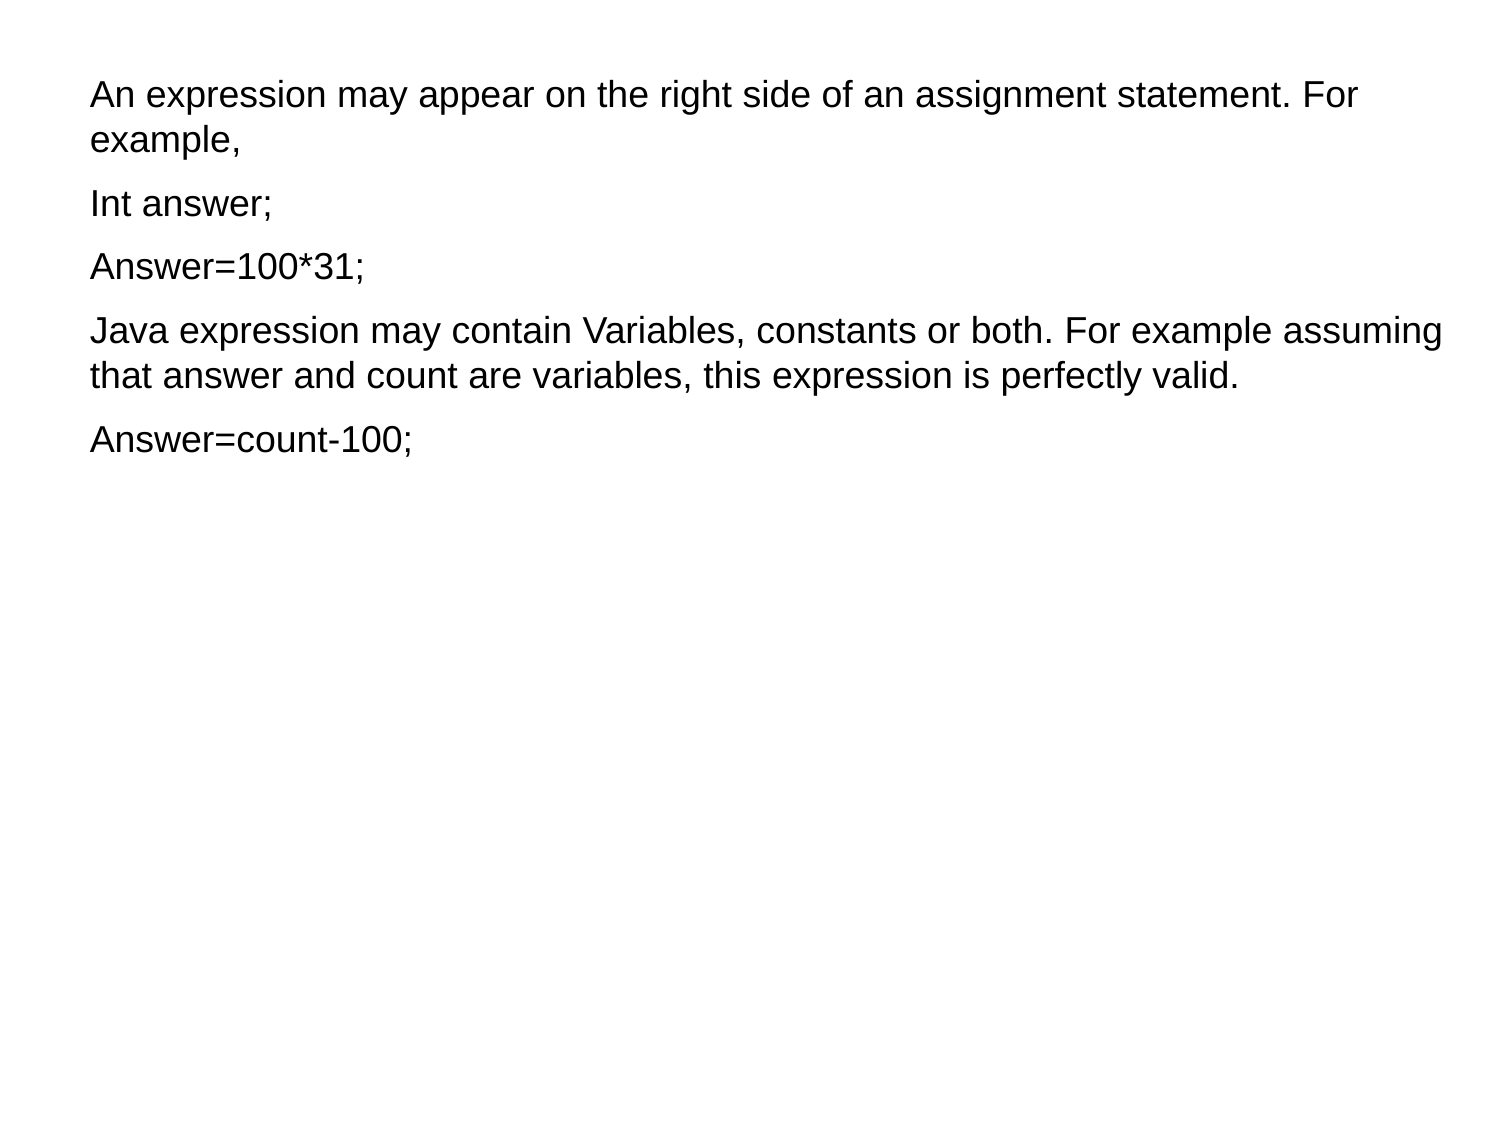

An expression may appear on the right side of an assignment statement. For example,
Int answer;
Answer=100*31;
Java expression may contain Variables, constants or both. For example assuming that answer and count are variables, this expression is perfectly valid.
Answer=count-100;